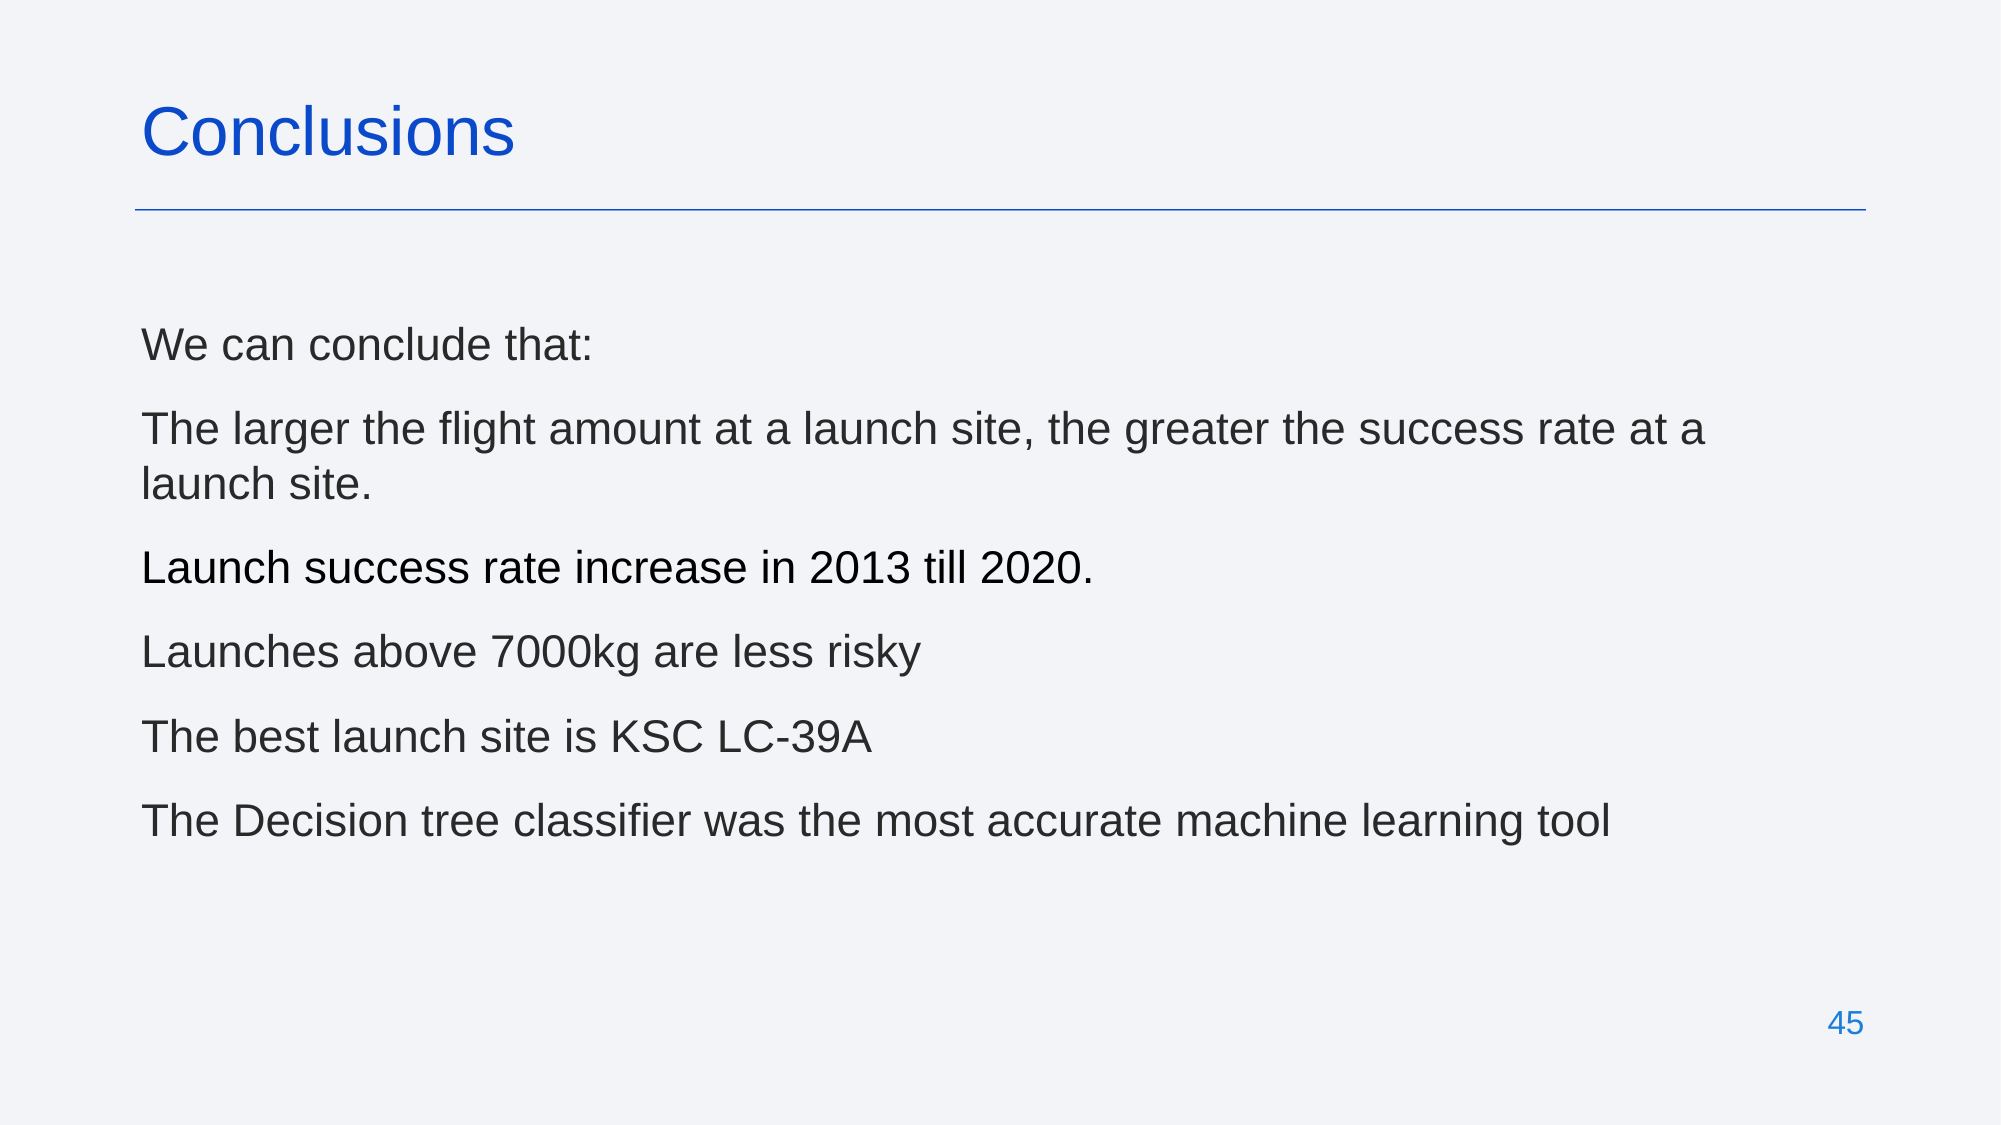

Conclusions
We can conclude that:
The larger the flight amount at a launch site, the greater the success rate at a launch site.
Launch success rate increase in 2013 till 2020.
Launches above 7000kg are less risky
The best launch site is KSC LC-39A
The Decision tree classifier was the most accurate machine learning tool
45